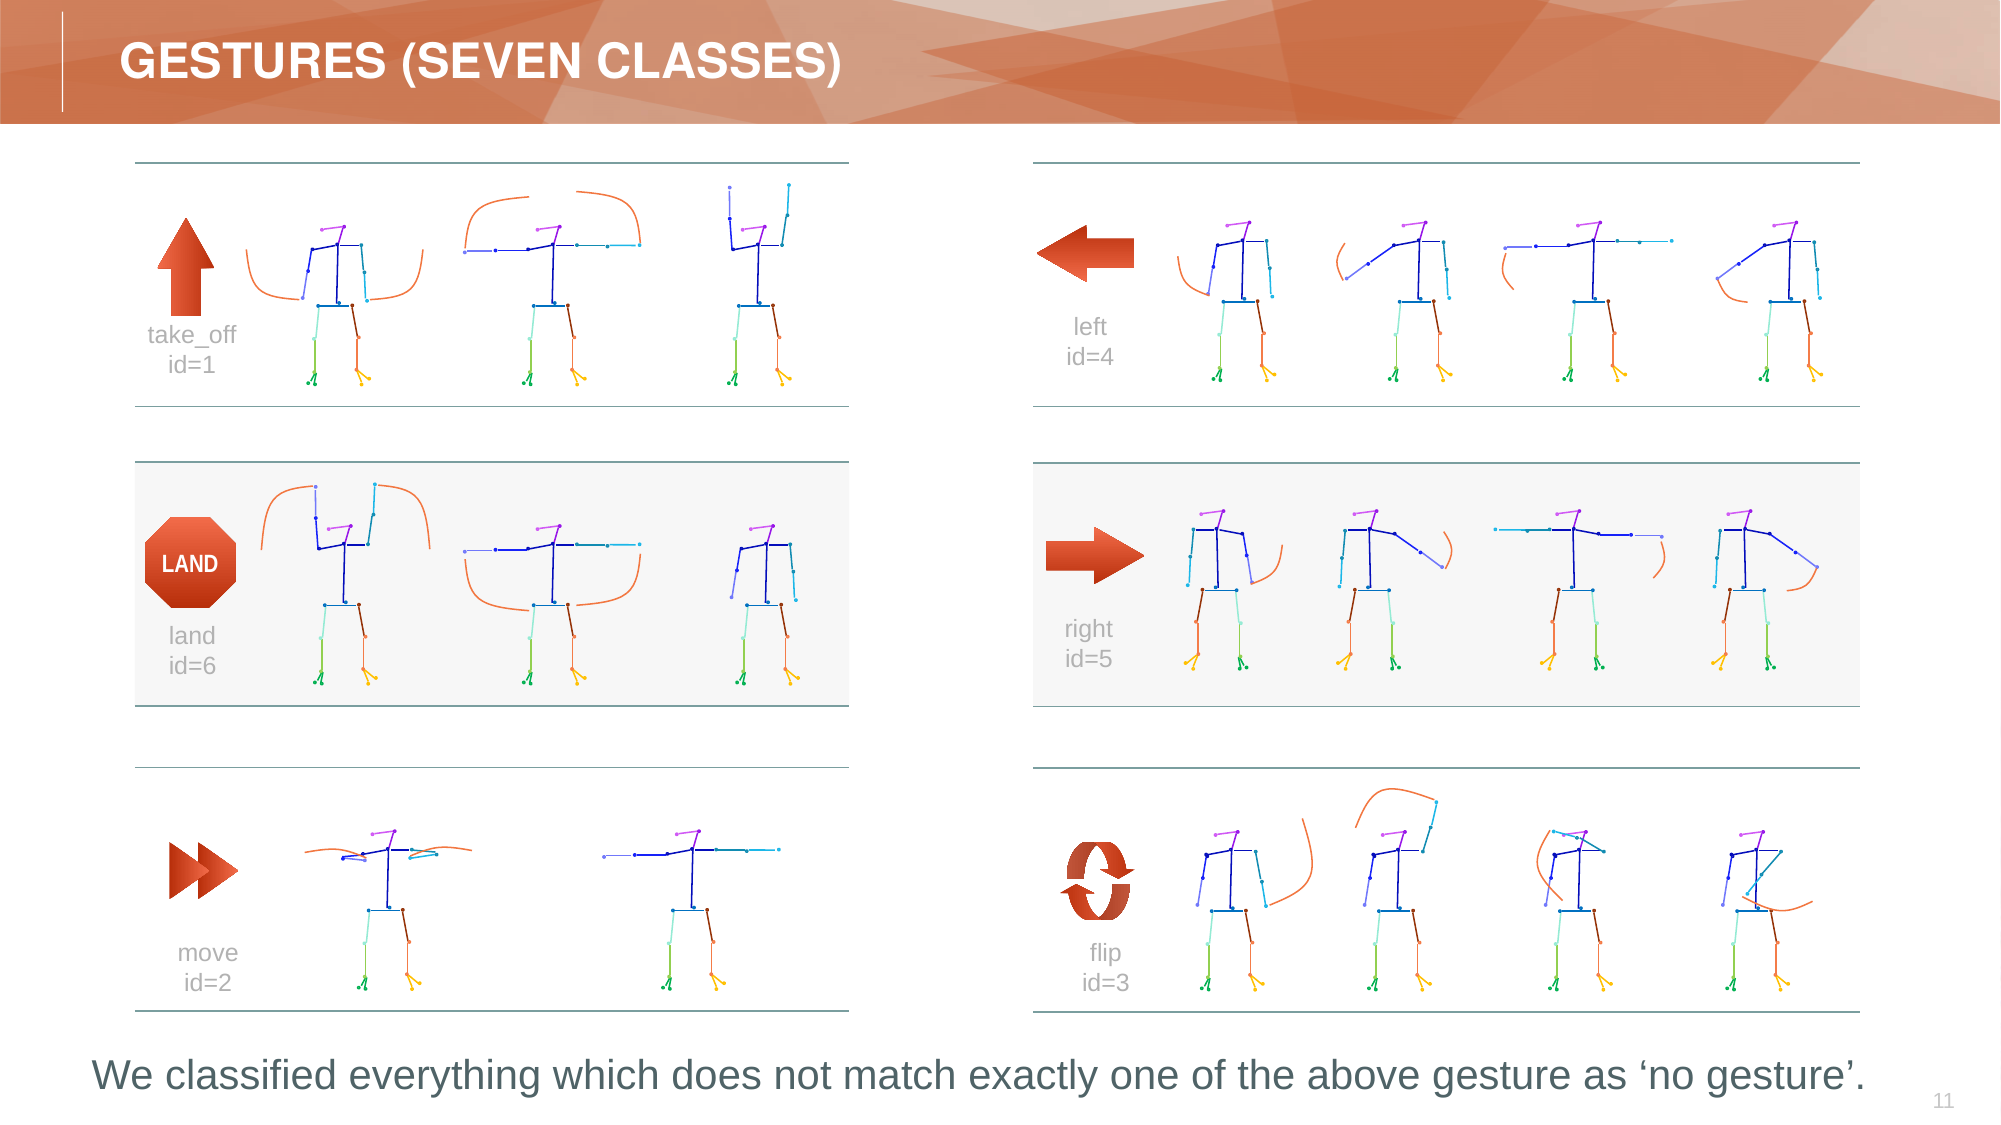

# GESTURES (Seven CLASSES)

left
id=4
take_off
id=1

LAND

right
id=5
land
id=6

move
id=2
flip
id=3

We classified everything which does not match exactly one of the above gesture as ‘no gesture’.
11